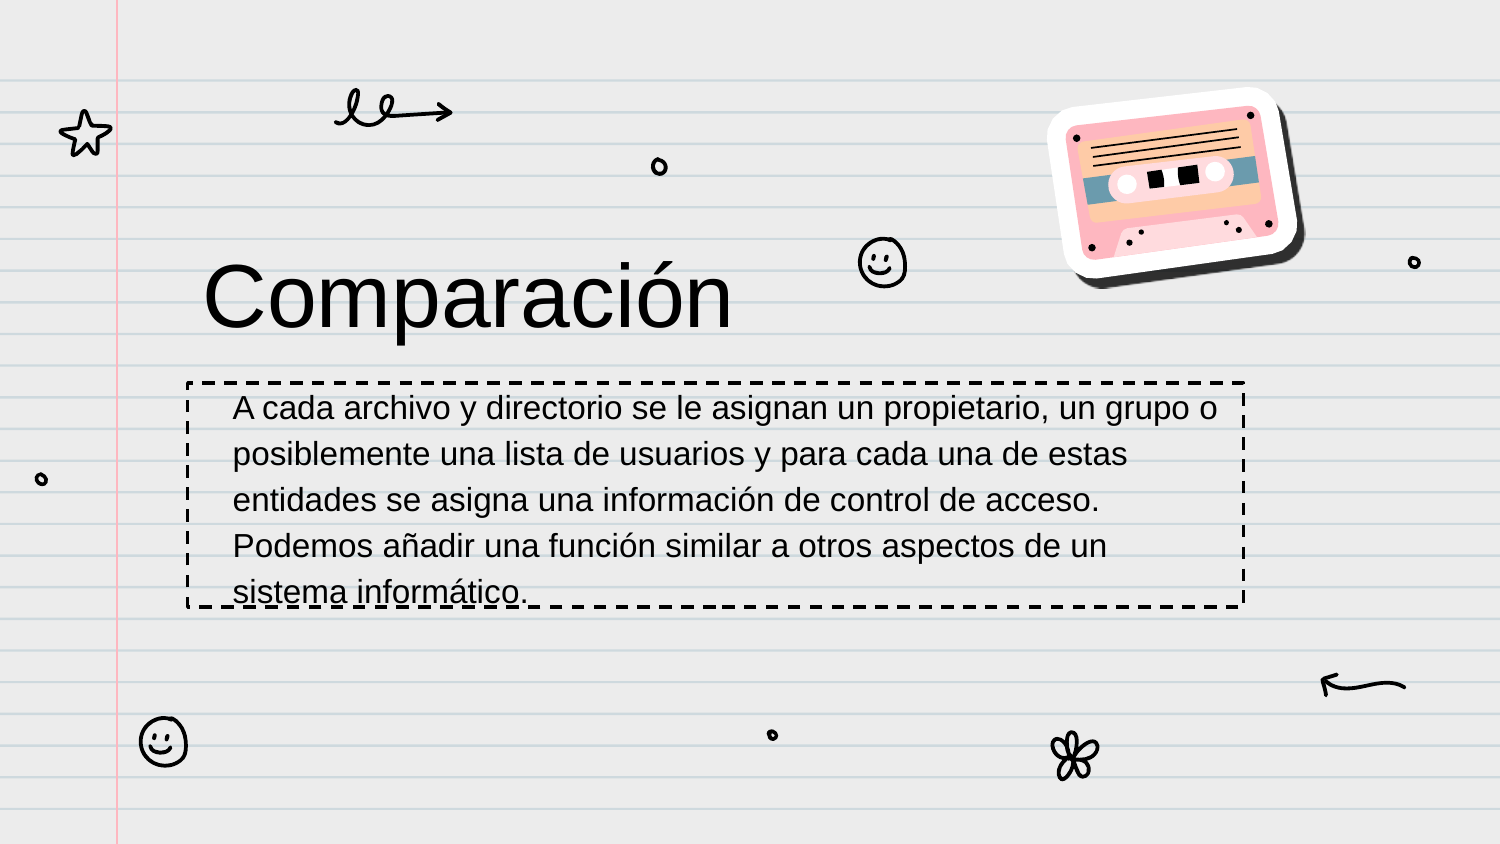

# Comparación
A cada archivo y directorio se le asignan un propietario, un grupo o posiblemente una lista de usuarios y para cada una de estas entidades se asigna una información de control de acceso. Podemos añadir una función similar a otros aspectos de un sistema informático.